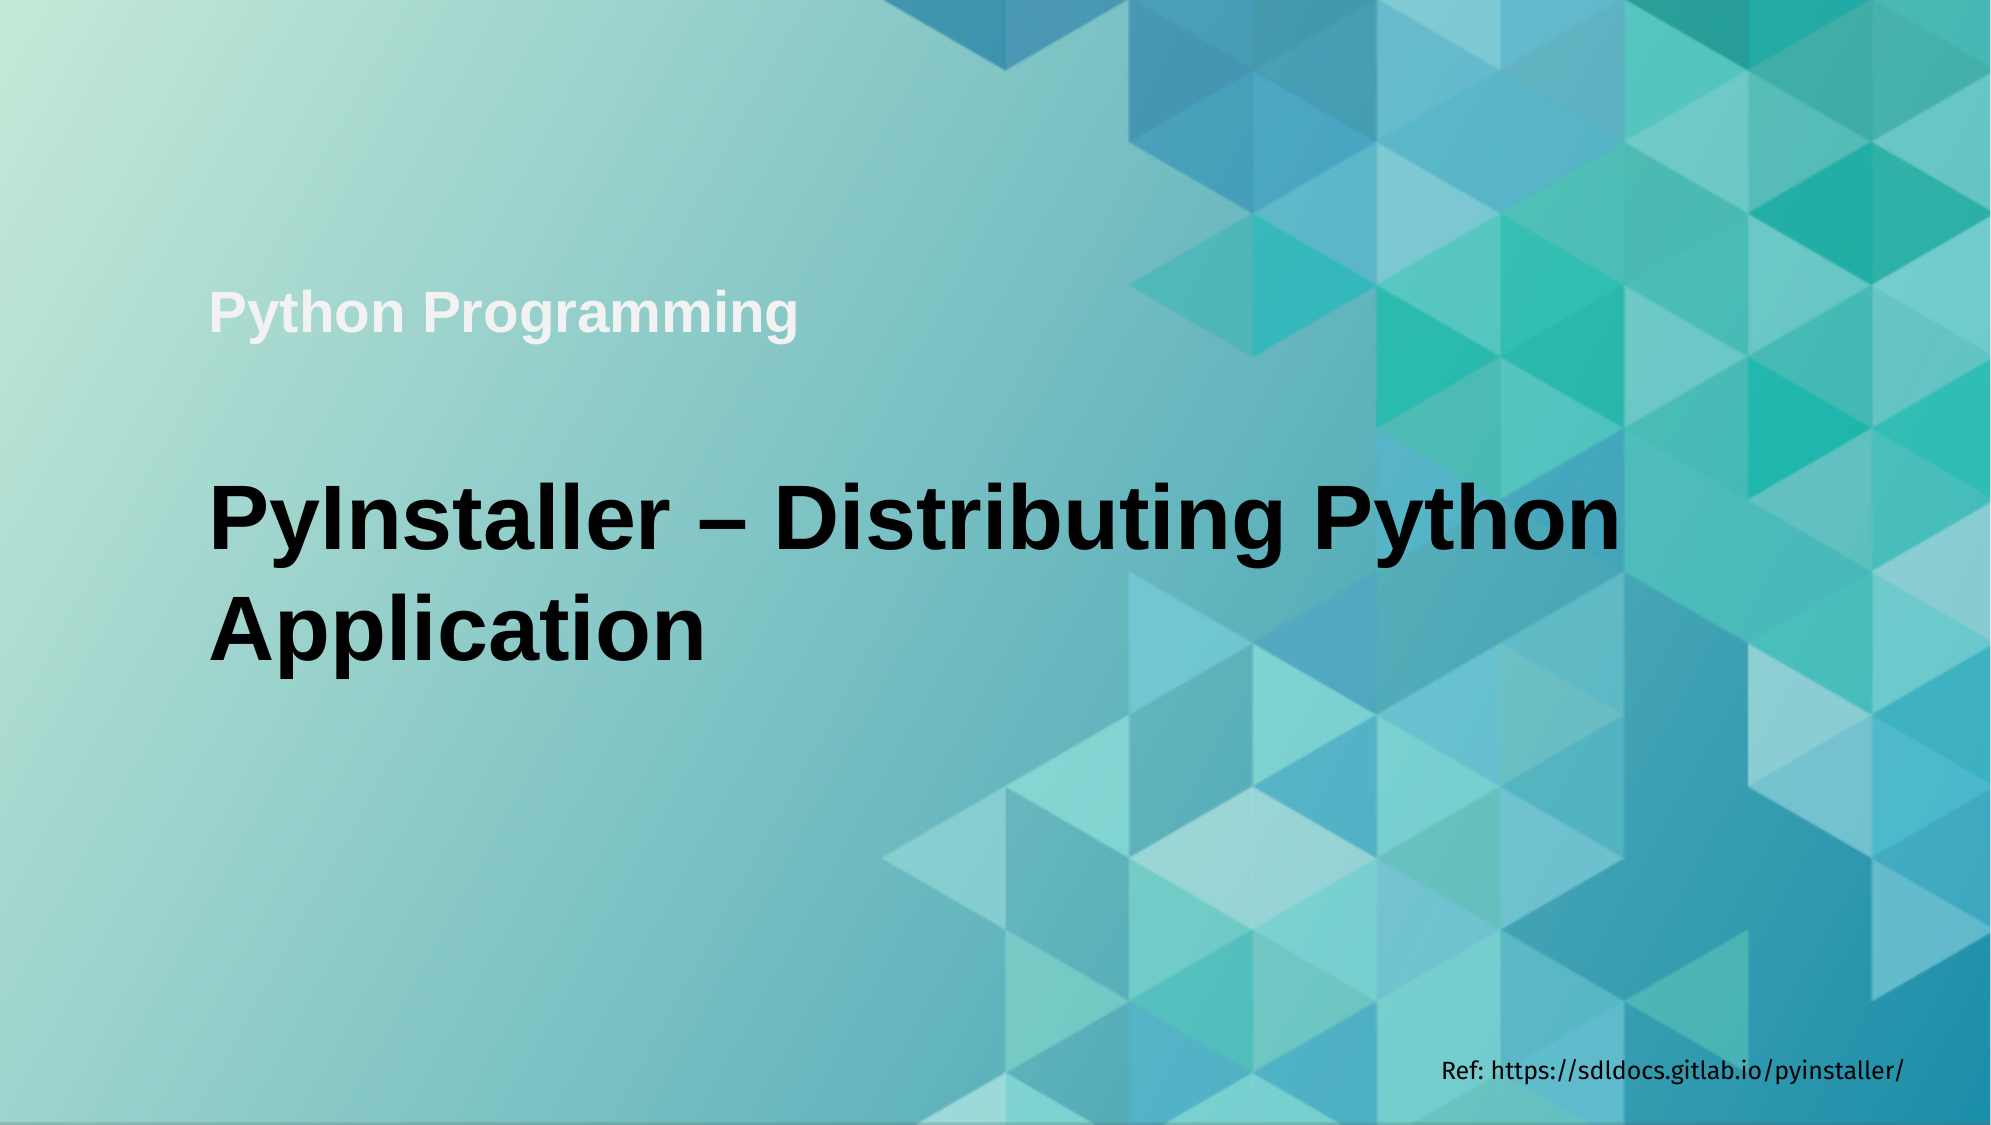

# PyInstaller – Distributing Python 	Application
Ref: https://sdldocs.gitlab.io/pyinstaller/